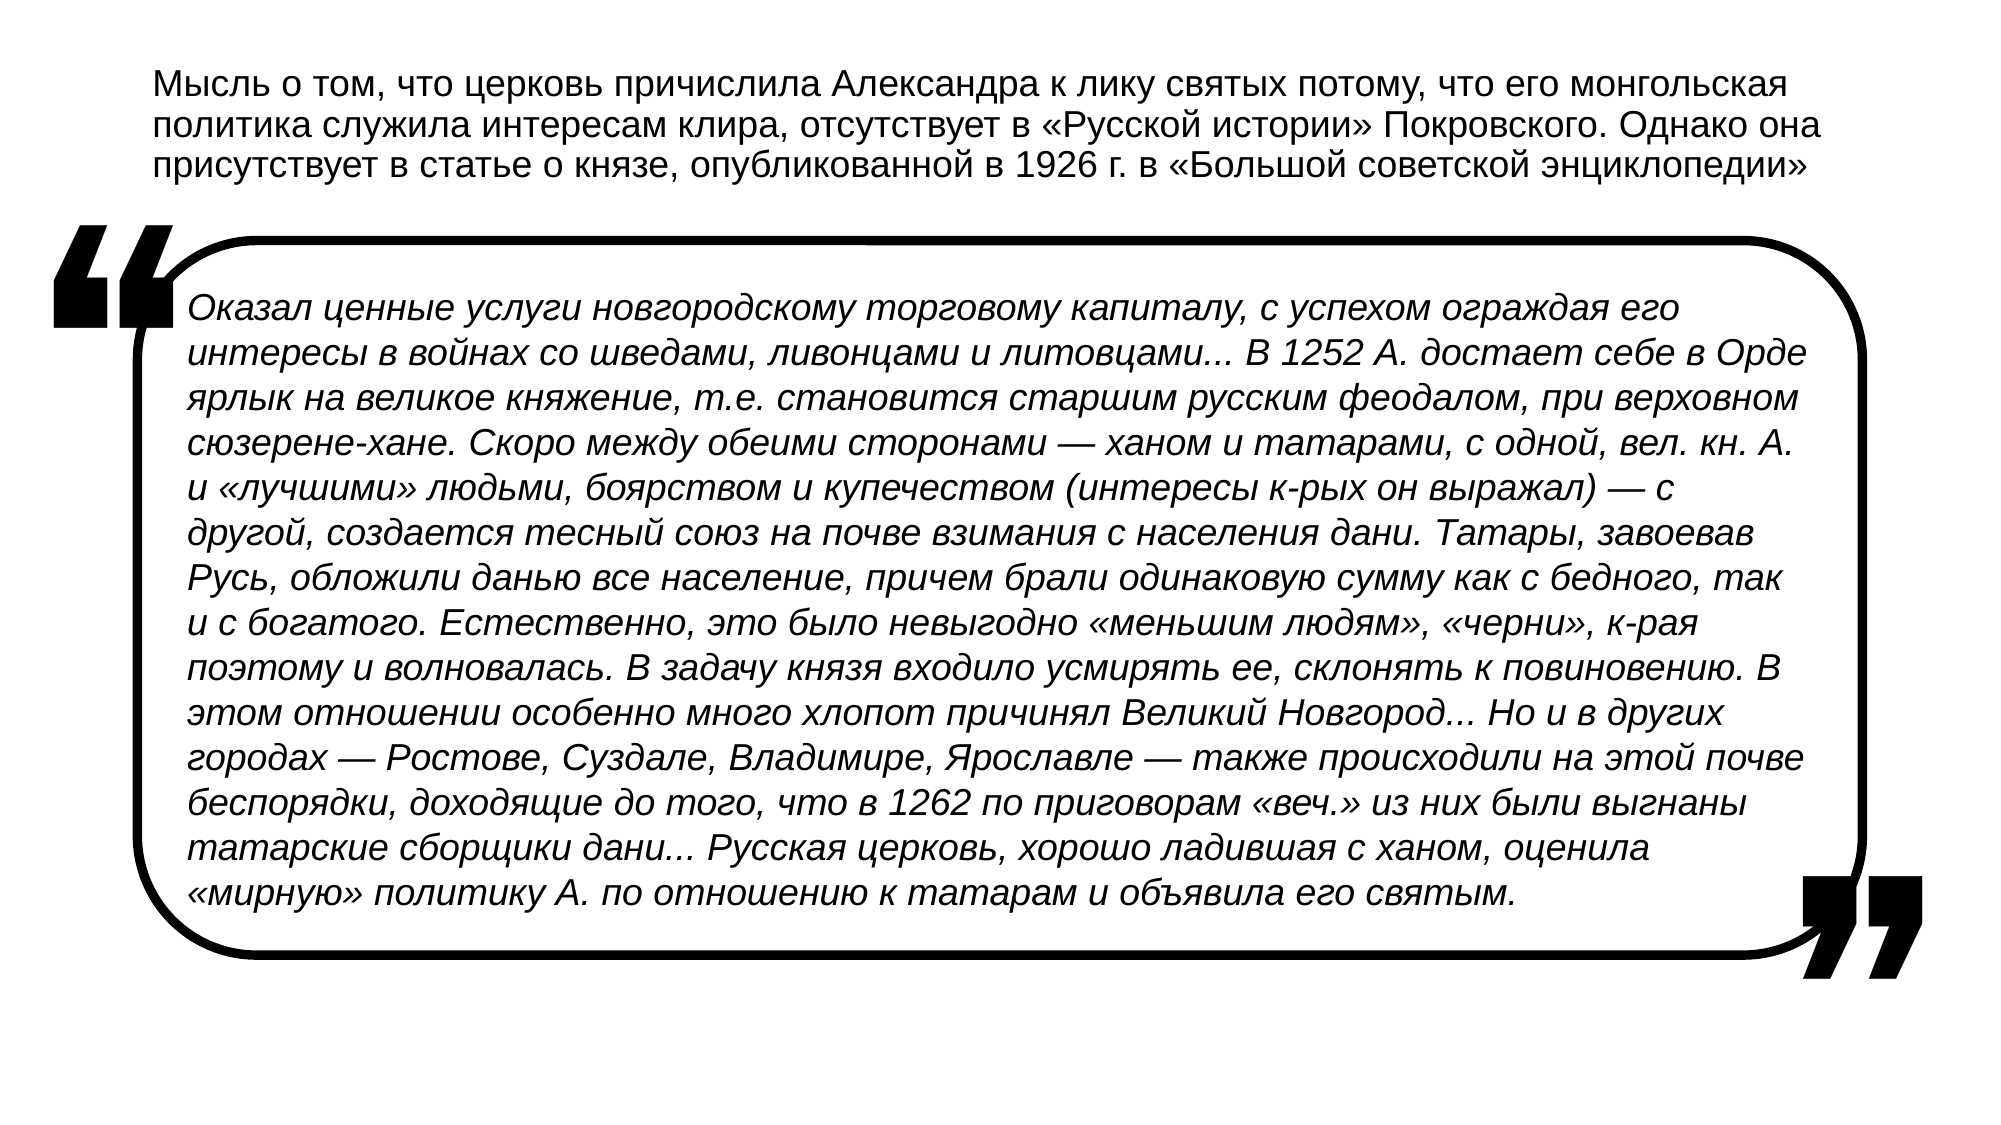

Мысль о том, что церковь причислила Александра к лику святых потому, что его монгольская политика служила интересам клира, отсутствует в «Русской истории» Покровского. Однако она присутствует в статье о князе, опубликованной в 1926 г. в «Большой советской энциклопедии»
“
Оказал ценные услуги новгородскому торговому капиталу, с успехом ограждая его интересы в войнах со шведами, ливонцами и литовцами... В 1252 А. достает себе в Орде ярлык на великое княжение, т.е. становится старшим русским феодалом, при верховном сюзерене-хане. Скоро между обеими сторонами — ханом и татарами, с одной, вел. кн. А. и «лучшими» людьми, боярством и купечеством (интересы к-рых он выражал) — с другой, создается тесный союз на почве взимания с населения дани. Татары, завоевав Русь, обложили данью все население, причем брали одинаковую сумму как с бедного, так и с богатого. Естественно, это было невыгодно «меньшим людям», «черни», к-рая поэтому и волновалась. В задачу князя входило усмирять ее, склонять к повиновению. В этом отношении особенно много хлопот причинял Великий Новгород... Но и в других городах — Ростове, Суздале, Владимире, Ярославле — также происходили на этой почве беспорядки, доходящие до того, что в 1262 по приговорам «веч.» из них были выгнаны татарские сборщики дани... Русская церковь, хорошо ладившая с ханом, оценила «мирную» политику А. по отношению к татарам и объявила его святым.
“